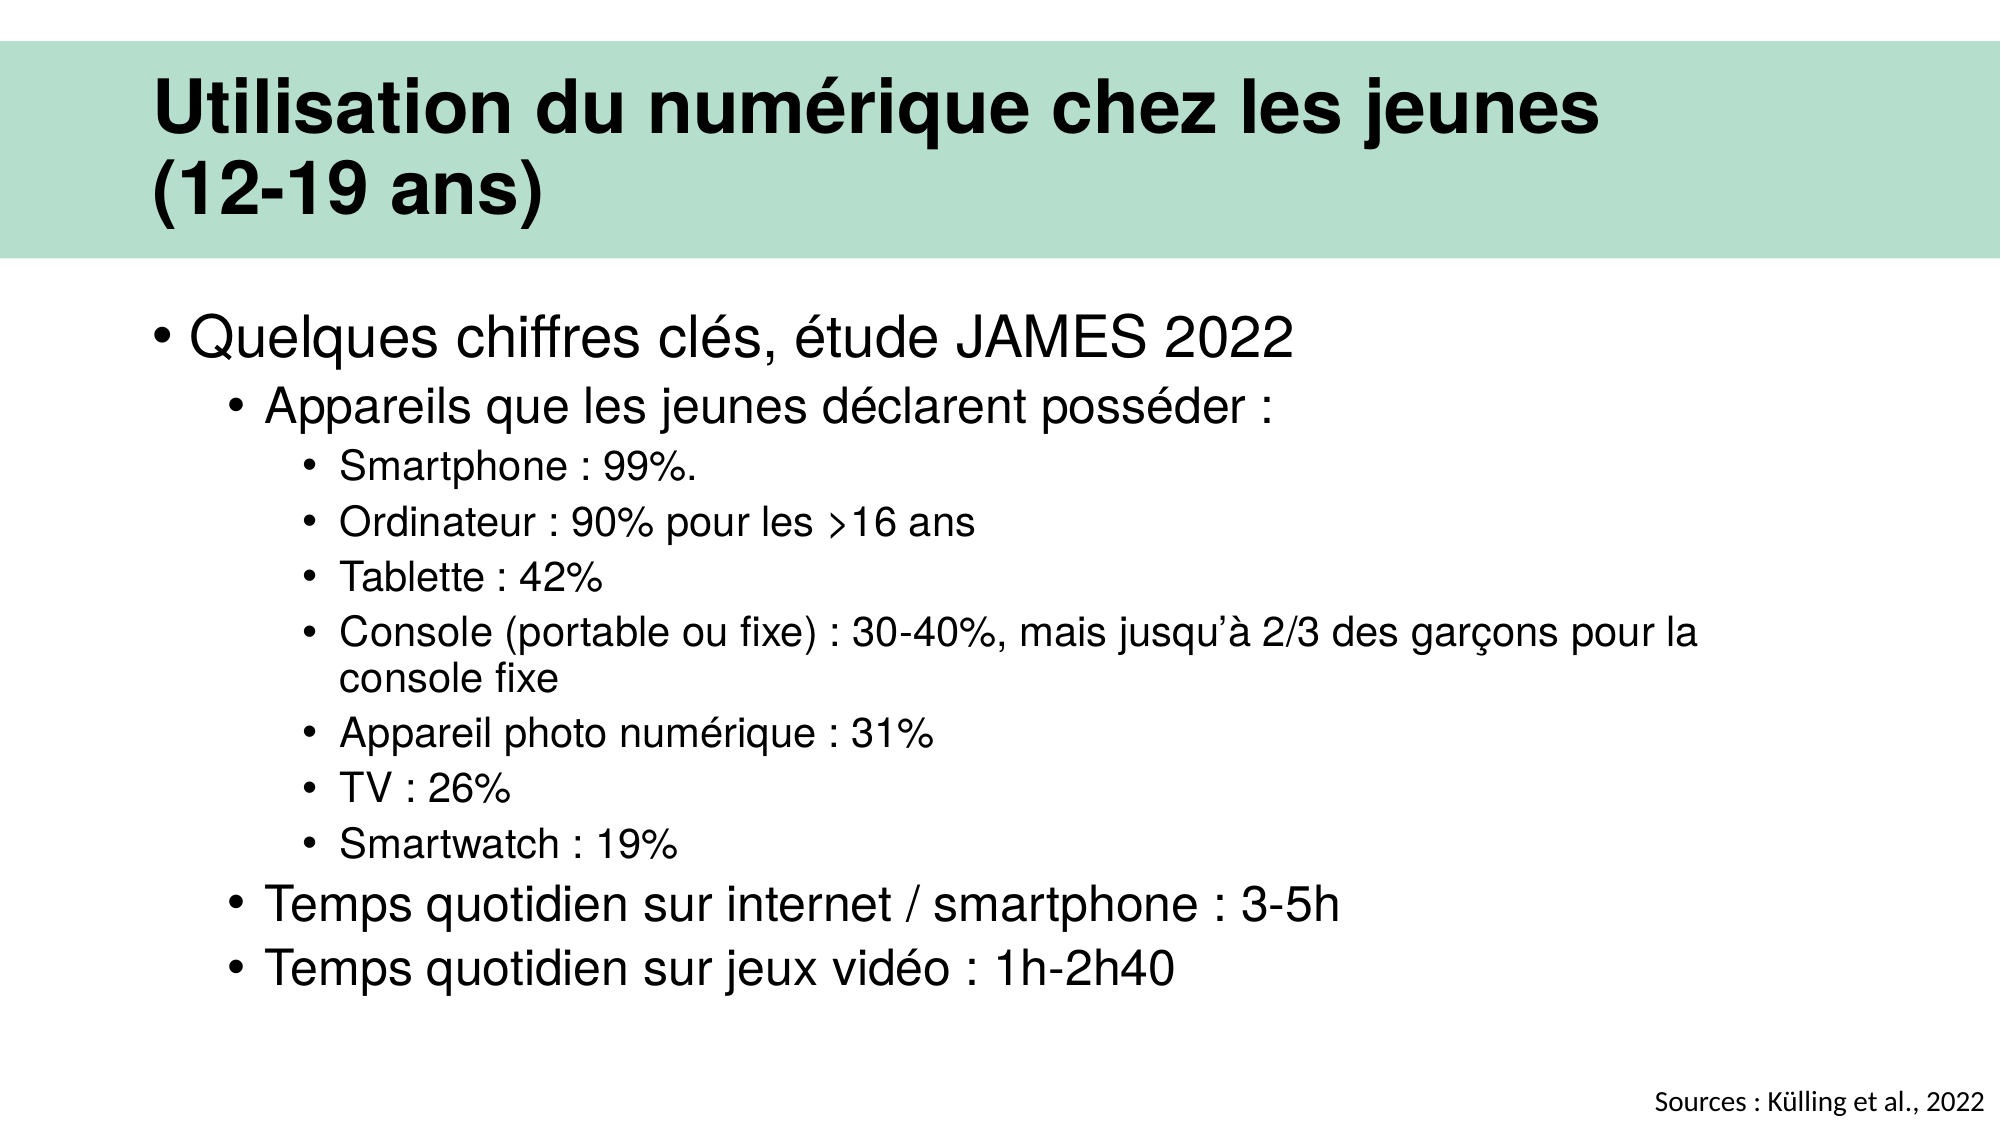

# Utilisation du numérique chez les jeunes (12-19 ans)
Quelques chiffres clés, étude JAMES 2022
Appareils que les jeunes déclarent posséder :
Smartphone : 99%.
Ordinateur : 90% pour les >16 ans
Tablette : 42%
Console (portable ou fixe) : 30-40%, mais jusqu’à 2/3 des garçons pour la console fixe
Appareil photo numérique : 31%
TV : 26%
Smartwatch : 19%
Temps quotidien sur internet / smartphone : 3-5h
Temps quotidien sur jeux vidéo : 1h-2h40

Sources : Külling et al., 2022